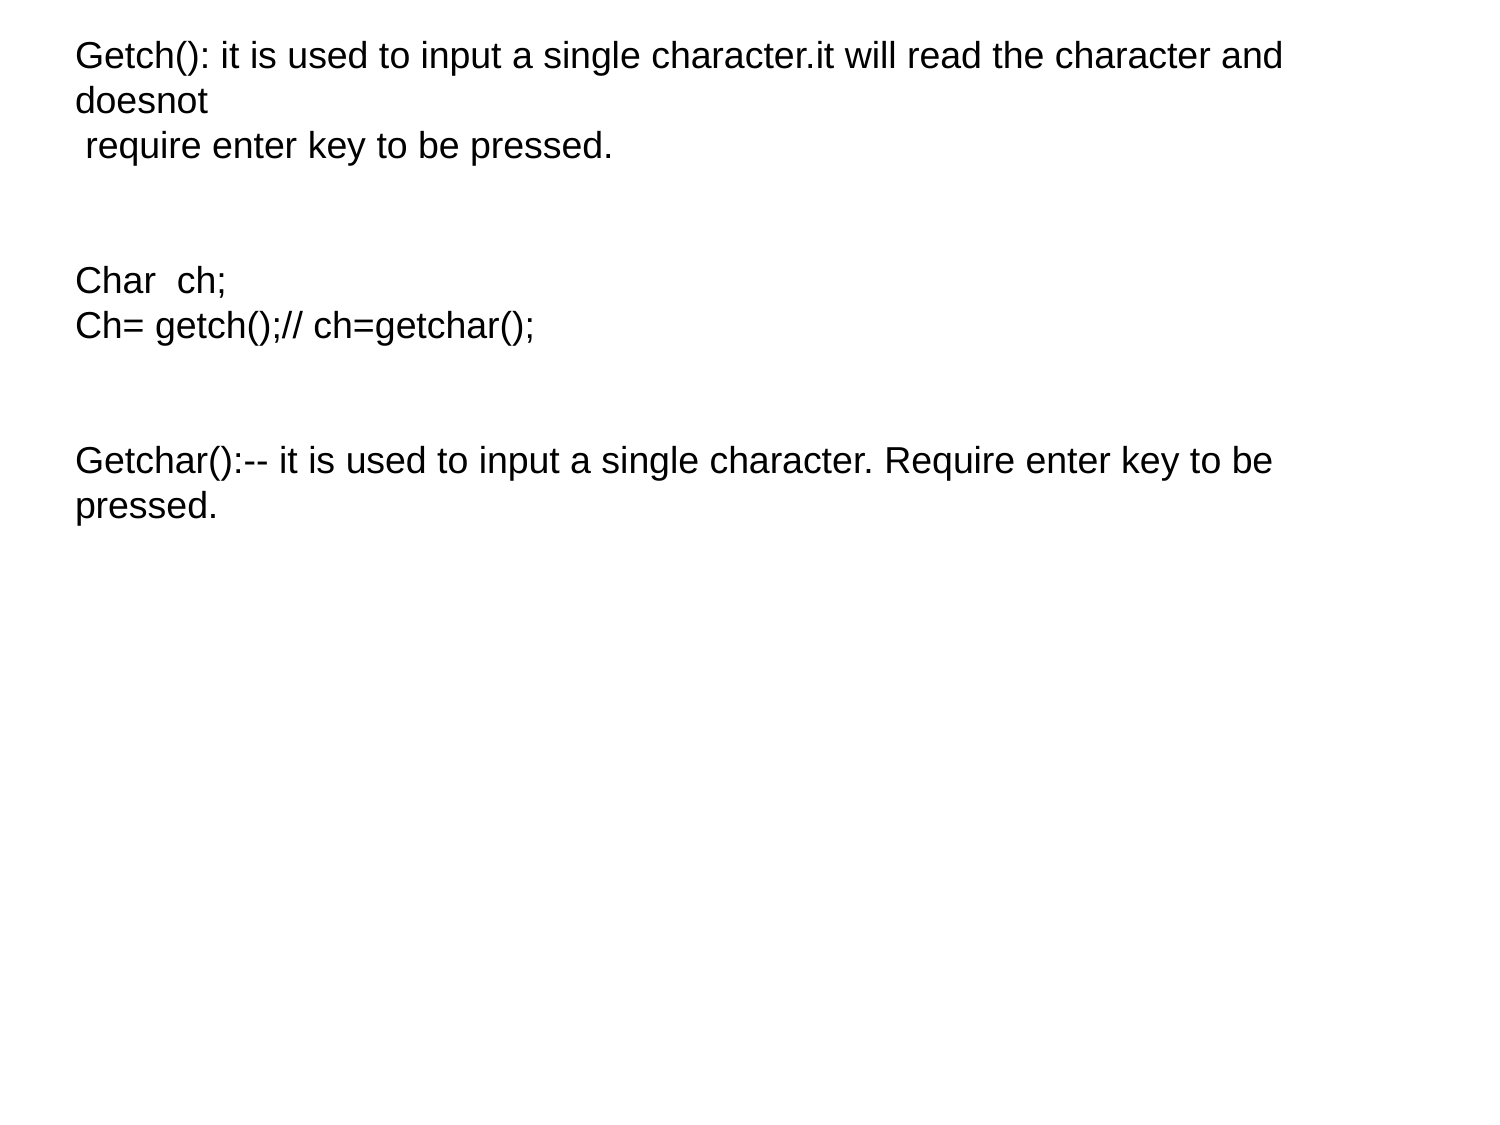

# Getch(): it is used to input a single character.it will read the character and doesnot
 require enter key to be pressed.

Char  ch;
Ch= getch();// ch=getchar();

Getchar():-- it is used to input a single character. Require enter key to be pressed.